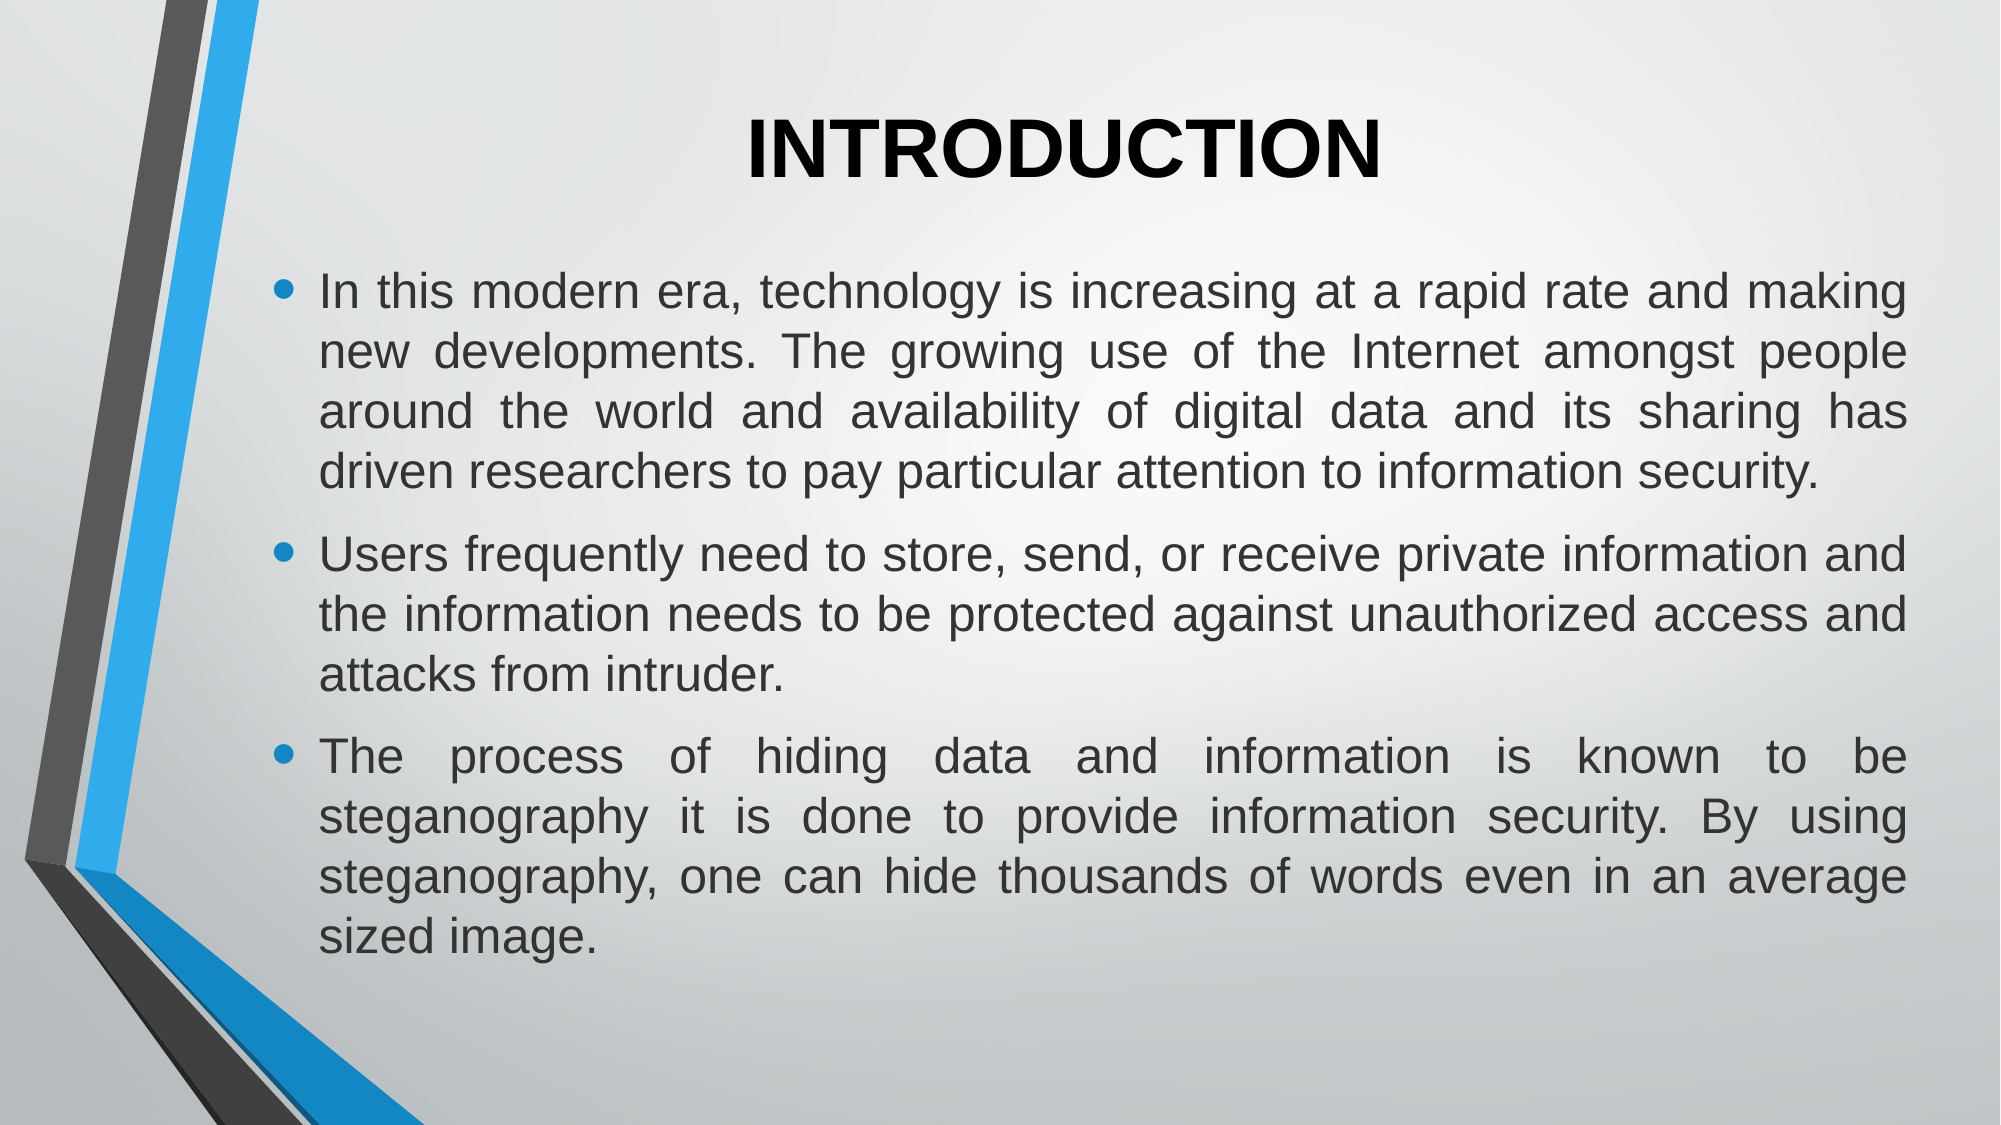

# INTRODUCTION
In this modern era, technology is increasing at a rapid rate and making new developments. The growing use of the Internet amongst people around the world and availability of digital data and its sharing has driven researchers to pay particular attention to information security.
Users frequently need to store, send, or receive private information and the information needs to be protected against unauthorized access and attacks from intruder.
The process of hiding data and information is known to be steganography it is done to provide information security. By using steganography, one can hide thousands of words even in an average sized image.